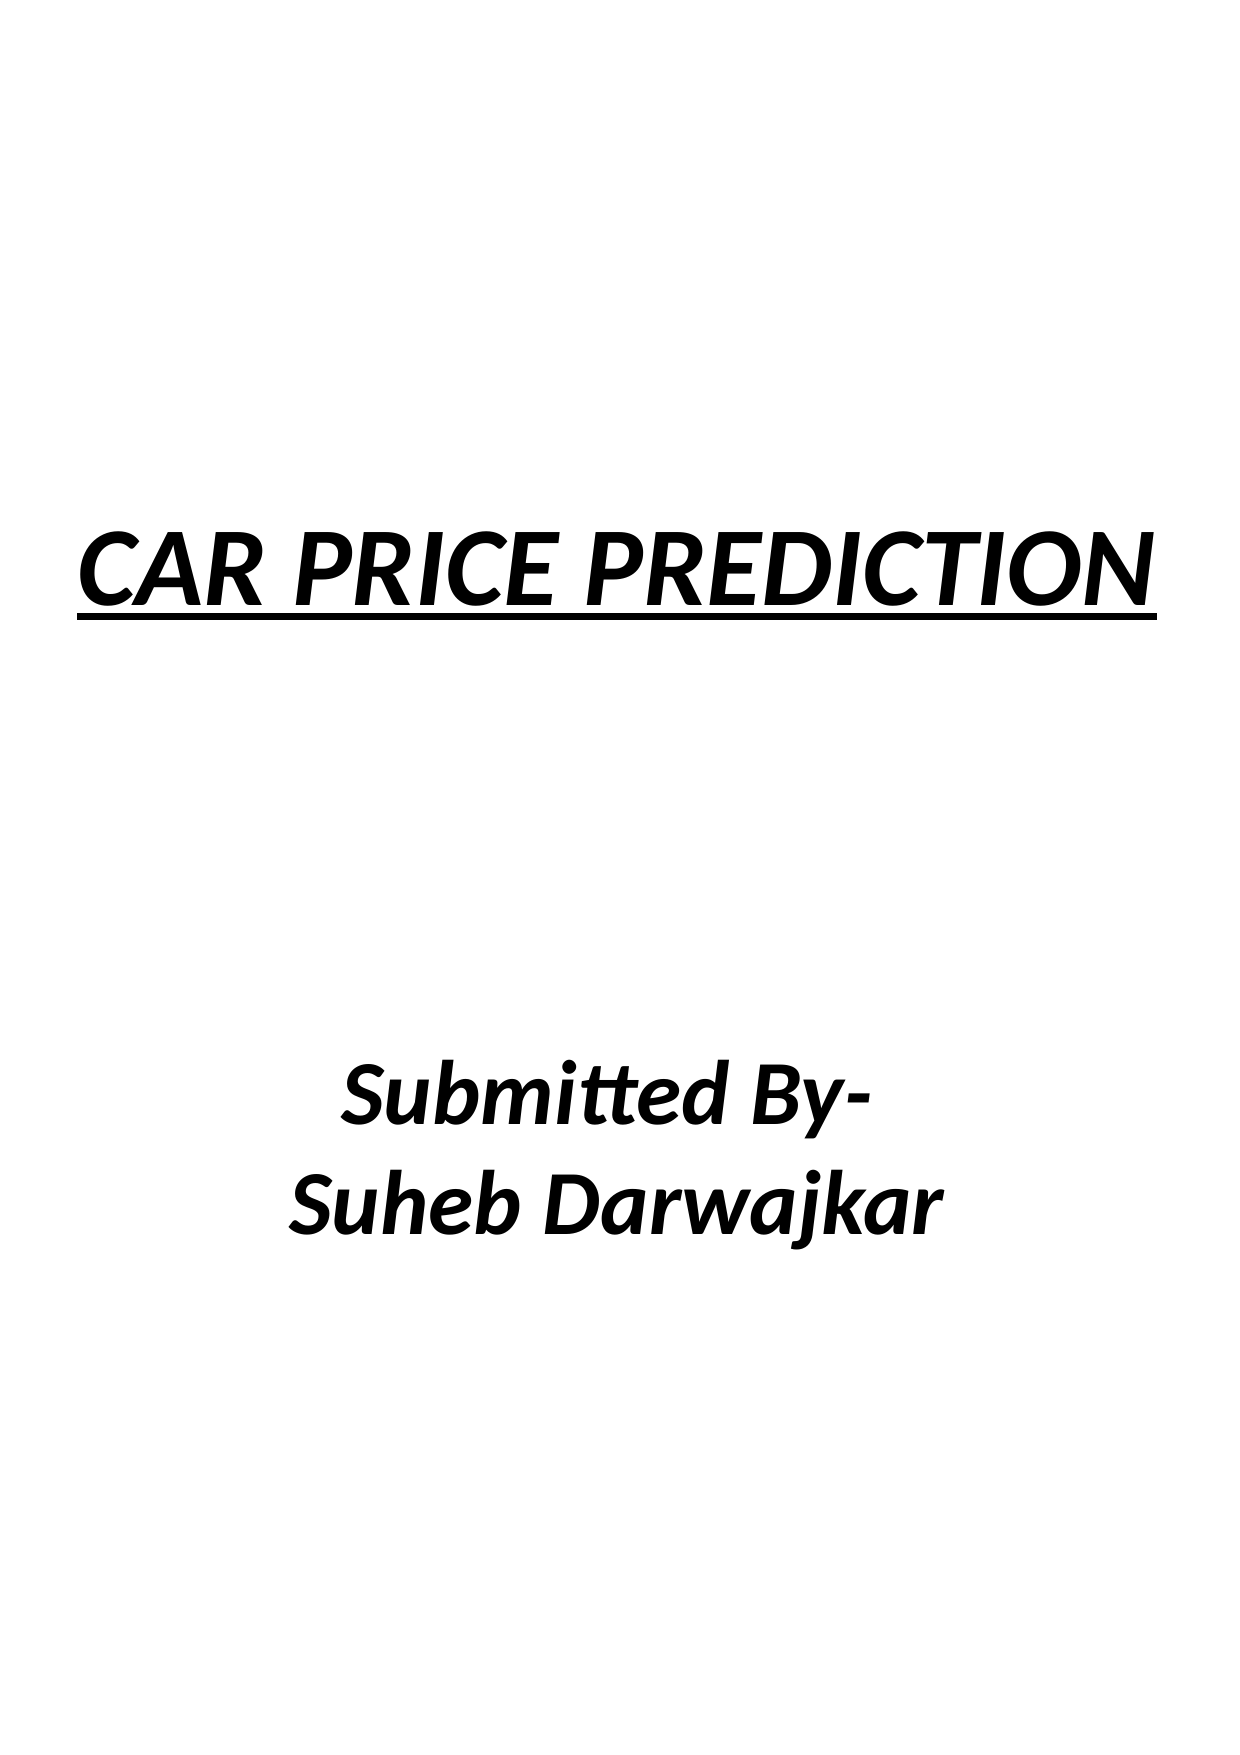

CAR PRICE PREDICTION

Submitted By-
Suheb Darwajkar